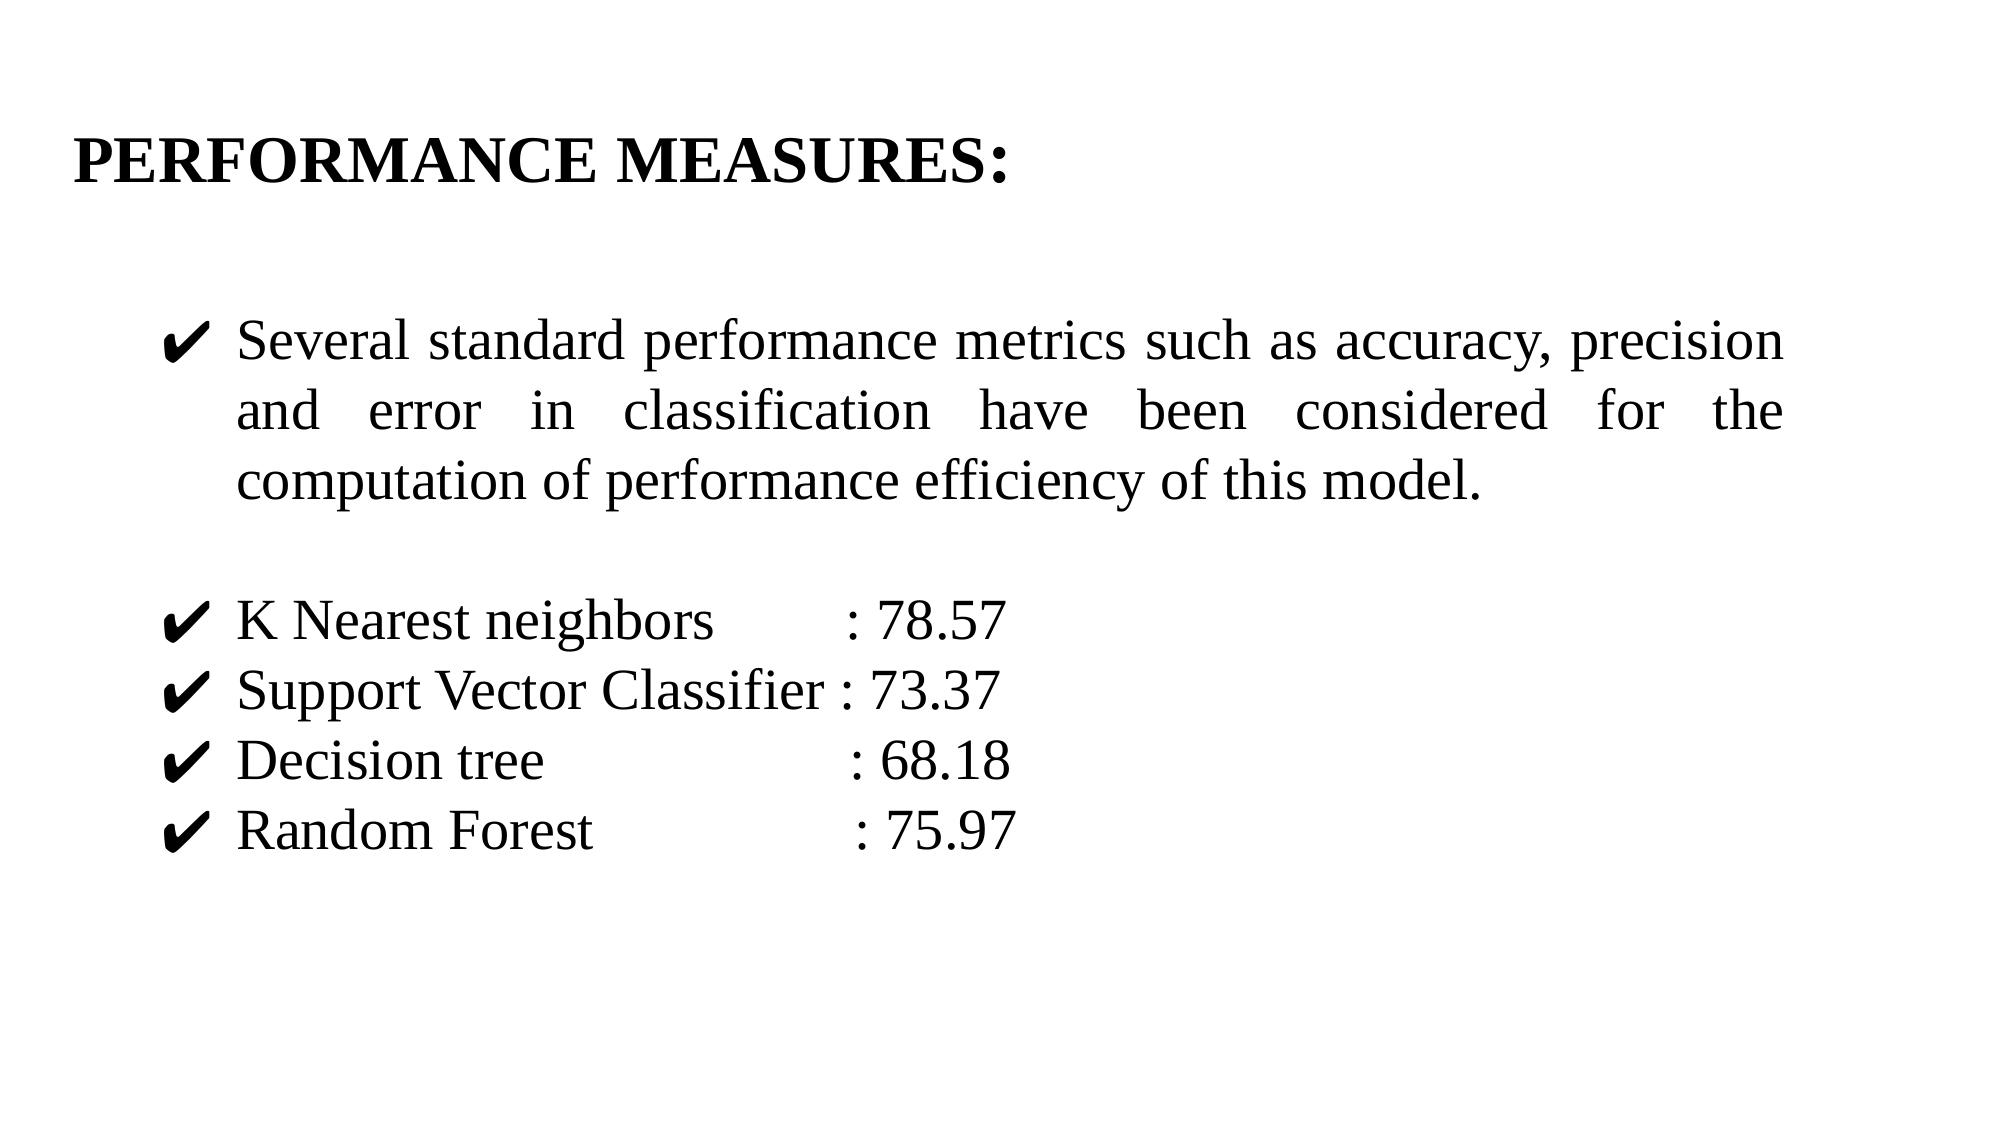

PERFORMANCE MEASURES:
Several standard performance metrics such as accuracy, precision and error in classification have been considered for the computation of performance efficiency of this model.

K Nearest neighbors         : 78.57
Support Vector Classifier : 73.37
Decision tree                     : 68.18
Random Forest                  : 75.97